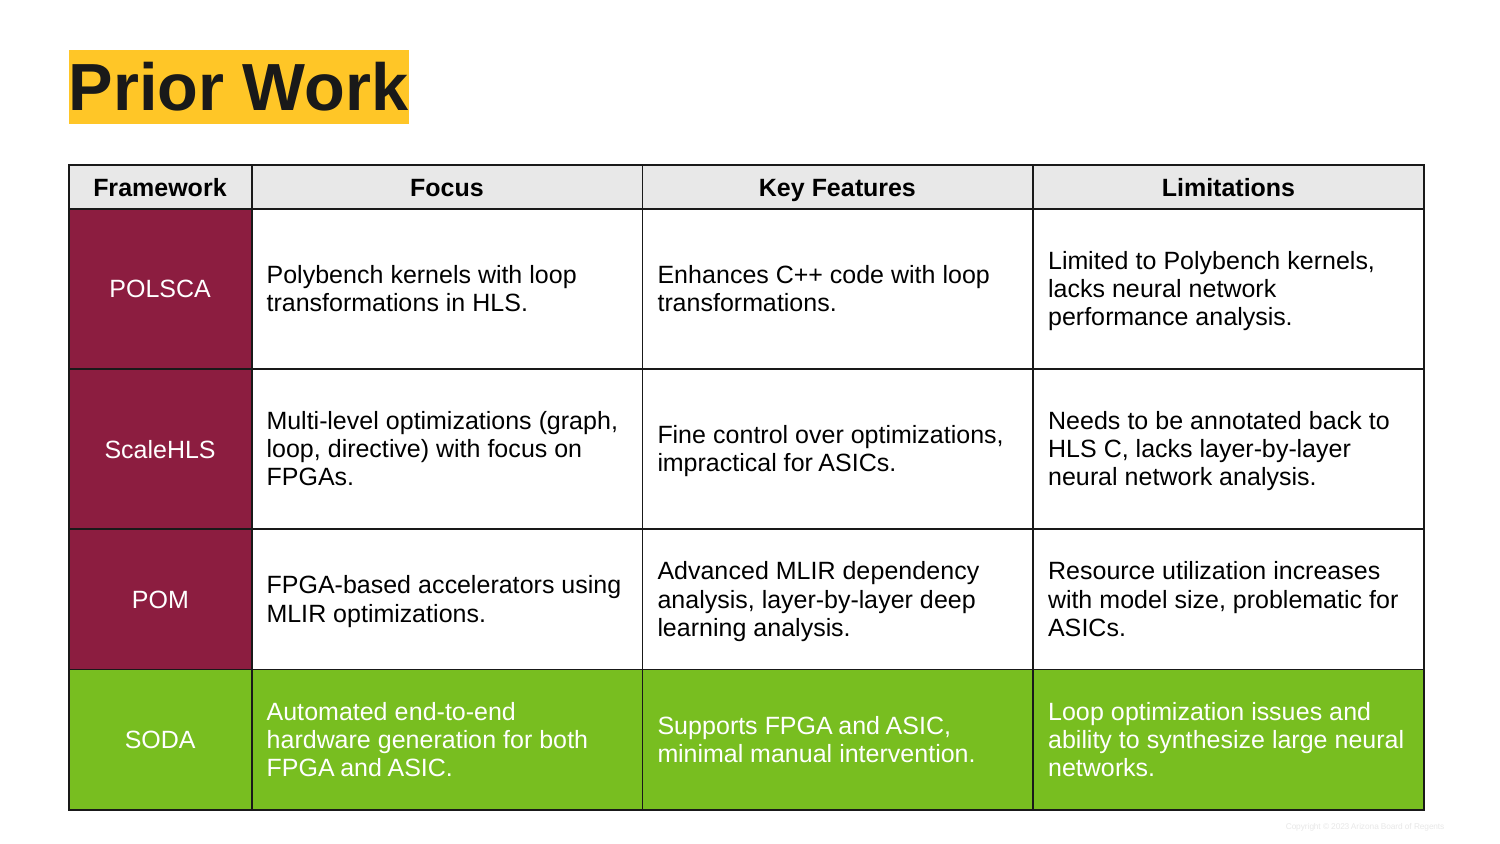

# Prior Work
| Framework | Focus | Key Features | Limitations |
| --- | --- | --- | --- |
| POLSCA | Polybench kernels with loop transformations in HLS. | Enhances C++ code with loop transformations. | Limited to Polybench kernels, lacks neural network performance analysis. |
| ScaleHLS | Multi-level optimizations (graph, loop, directive) with focus on FPGAs. | Fine control over optimizations, impractical for ASICs. | Needs to be annotated back to HLS C, lacks layer-by-layer neural network analysis. |
| POM | FPGA-based accelerators using MLIR optimizations. | Advanced MLIR dependency analysis, layer-by-layer deep learning analysis. | Resource utilization increases with model size, problematic for ASICs. |
| SODA | Automated end-to-end hardware generation for both FPGA and ASIC. | Supports FPGA and ASIC, minimal manual intervention. | Loop optimization issues and ability to synthesize large neural networks. |